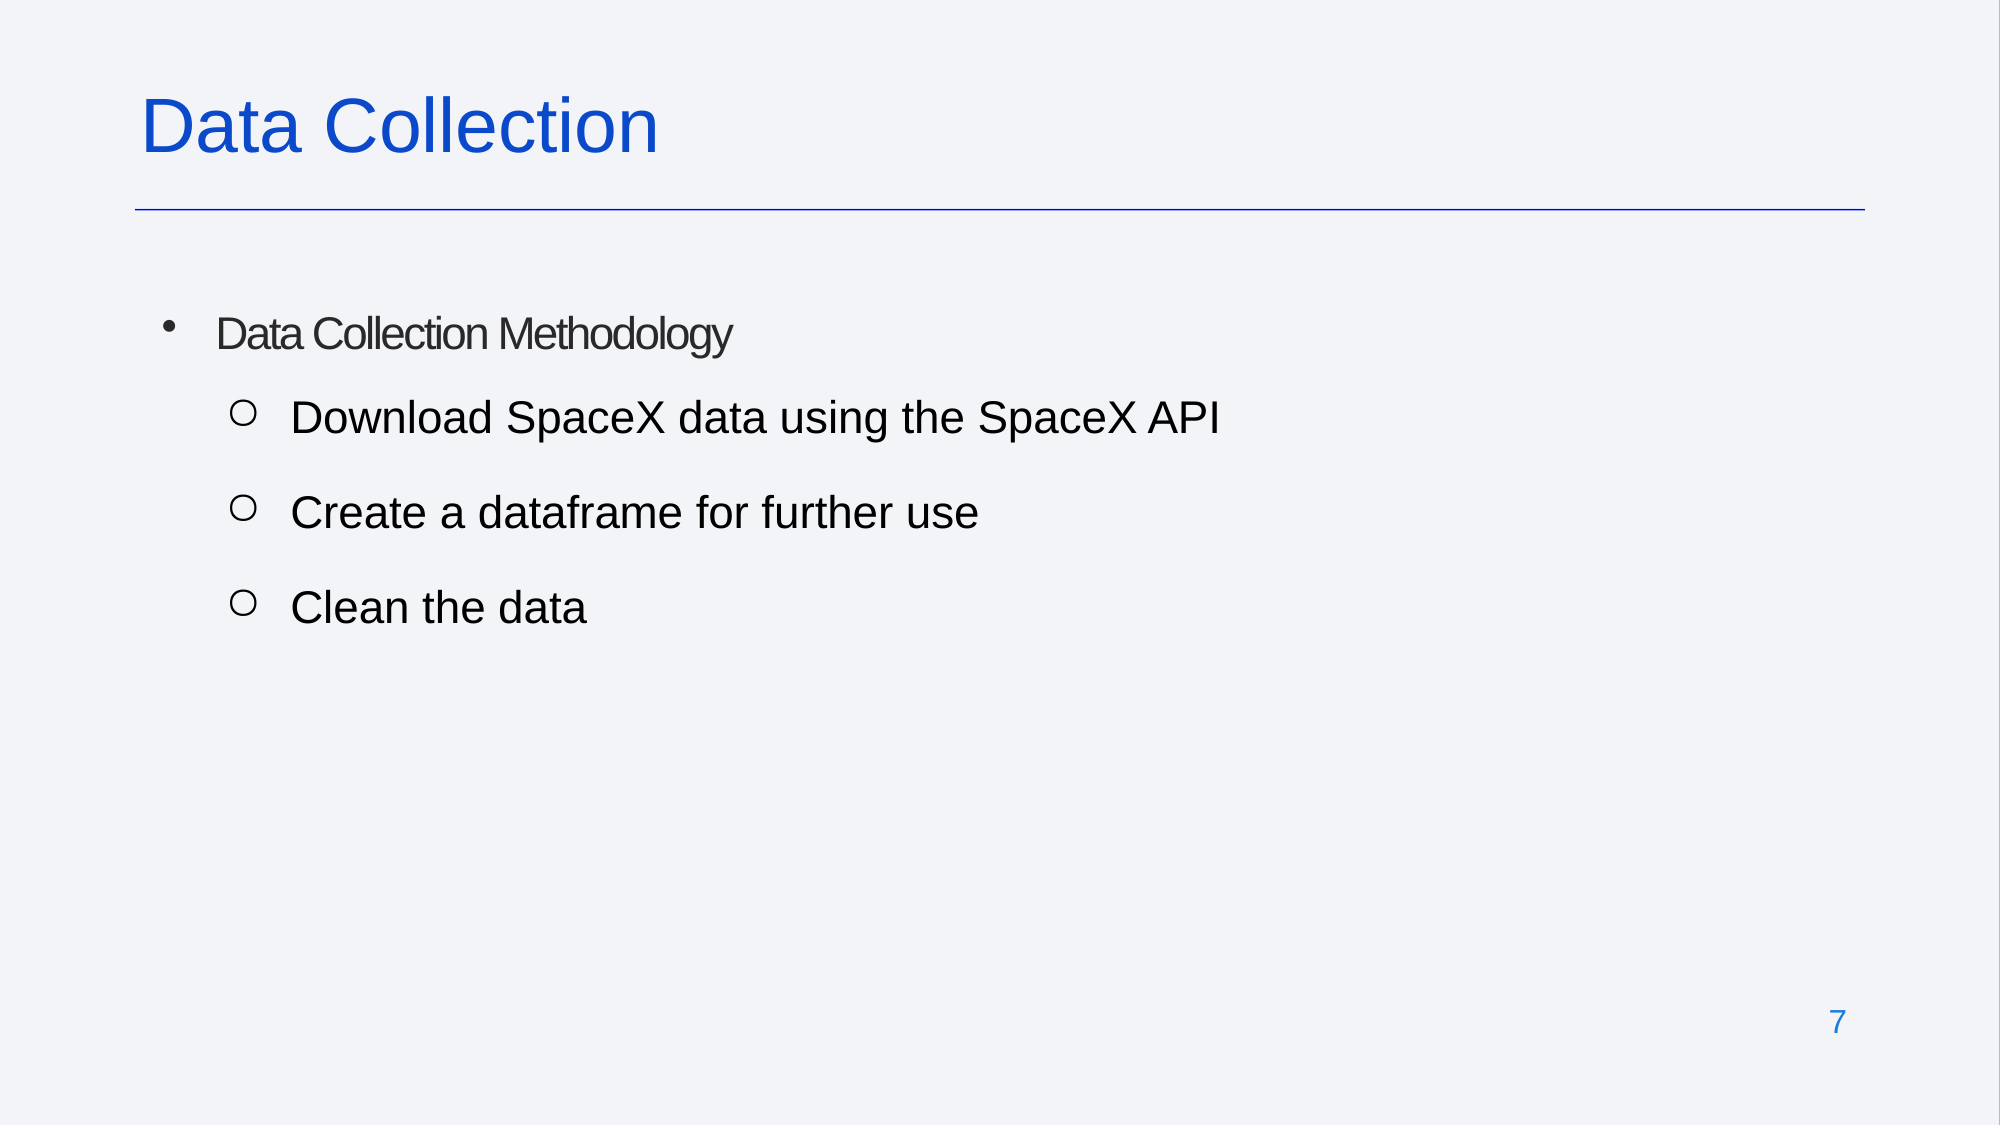

# Data Collection
Data Collection Methodology
Download SpaceX data using the SpaceX API
Create a dataframe for further use
Clean the data
7